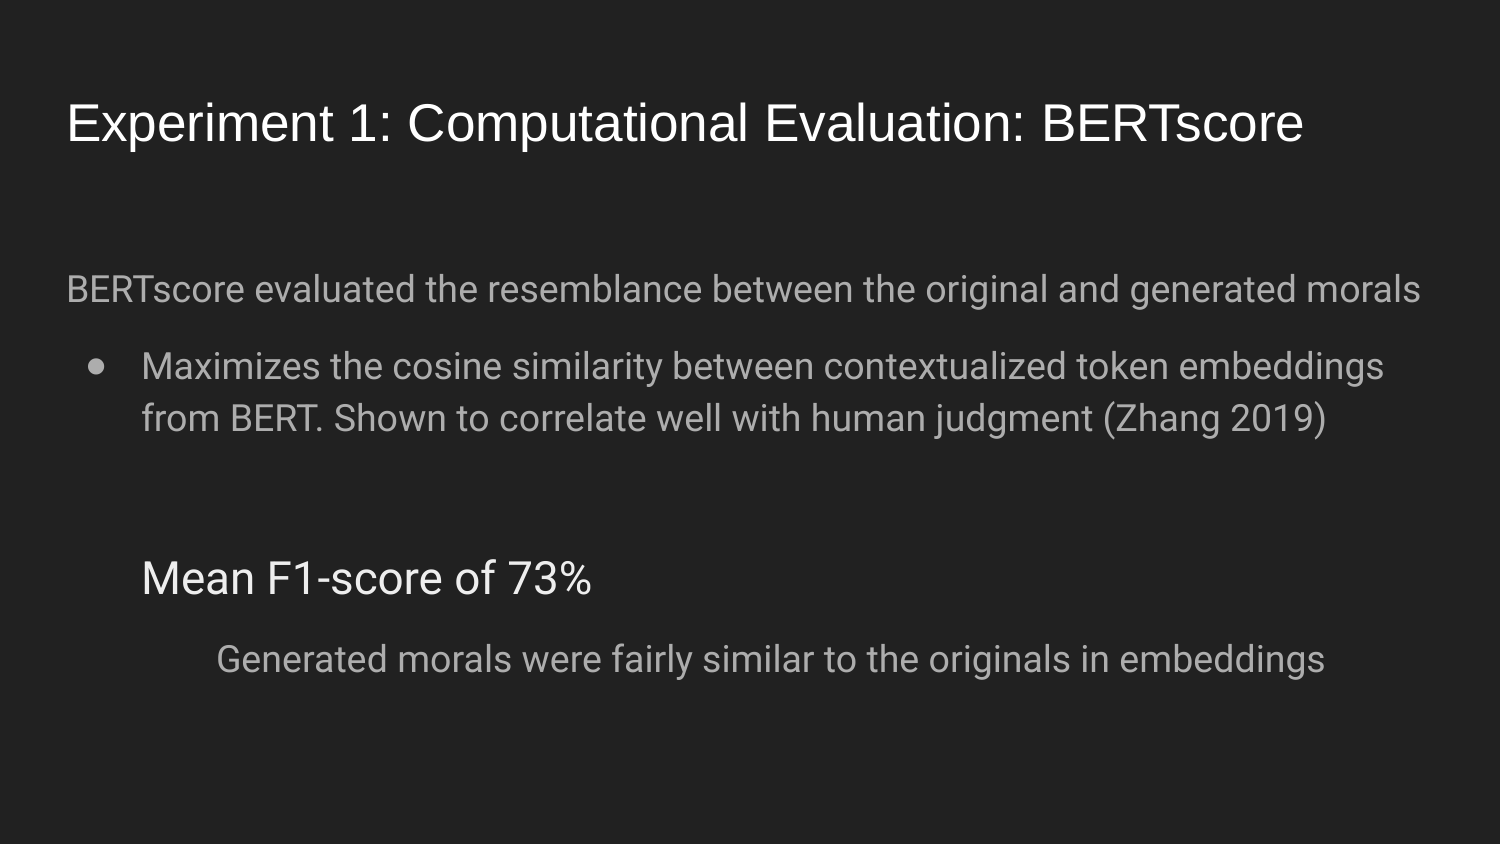

# Experiment 1: Computational Evaluation: BERTscore
BERTscore evaluated the resemblance between the original and generated morals
Maximizes the cosine similarity between contextualized token embeddings from BERT. Shown to correlate well with human judgment (Zhang 2019)

Mean F1-score of 73%
Generated morals were fairly similar to the originals in embeddings